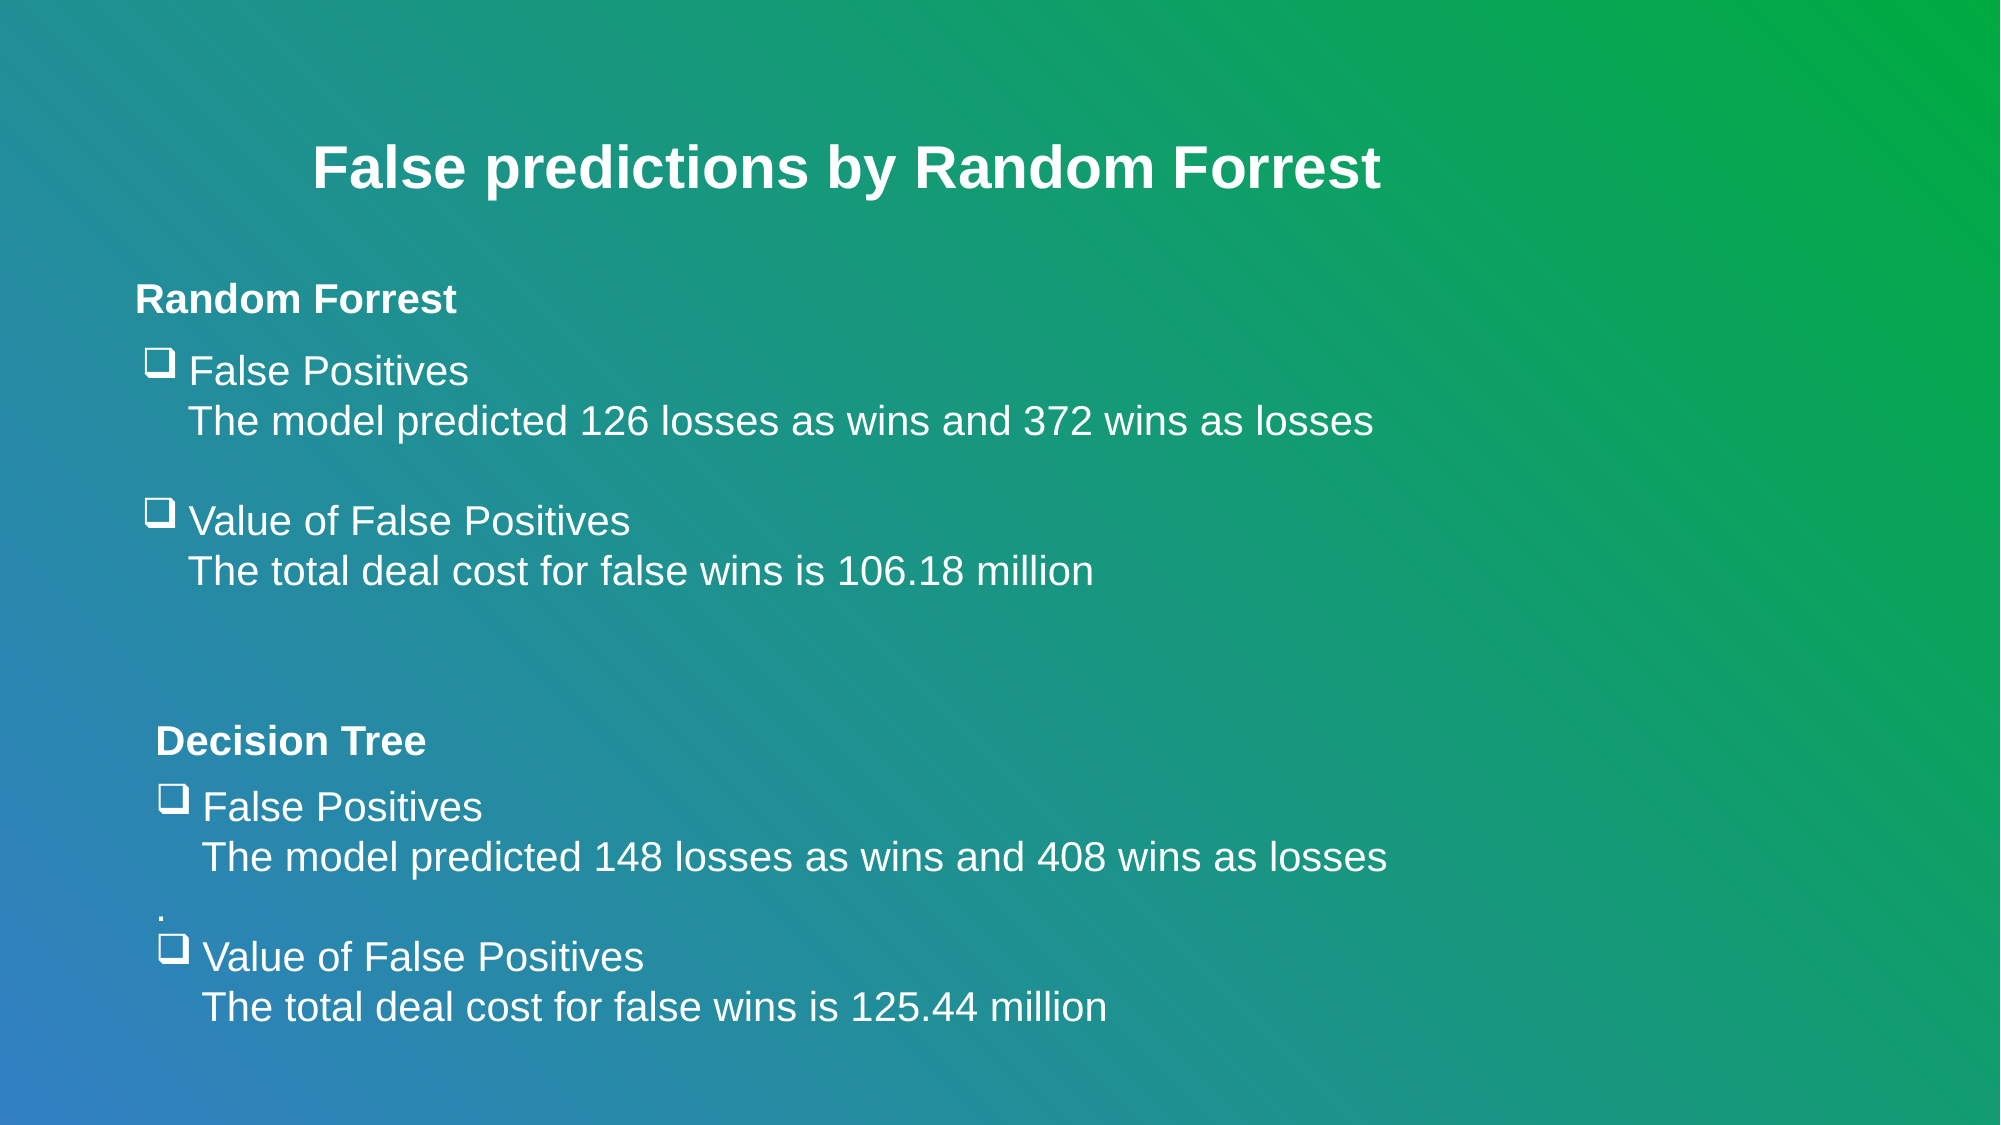

# False predictions by Random Forrest
Random Forrest
False Positives
    The model predicted 126 losses as wins and 372 wins as losses

Value of False Positives
    The total deal cost for false wins is 106.18 million

Decision Tree
False Positives
    The model predicted 148 losses as wins and 408 wins as losses
.
Value of False Positives
    The total deal cost for false wins is 125.44 million